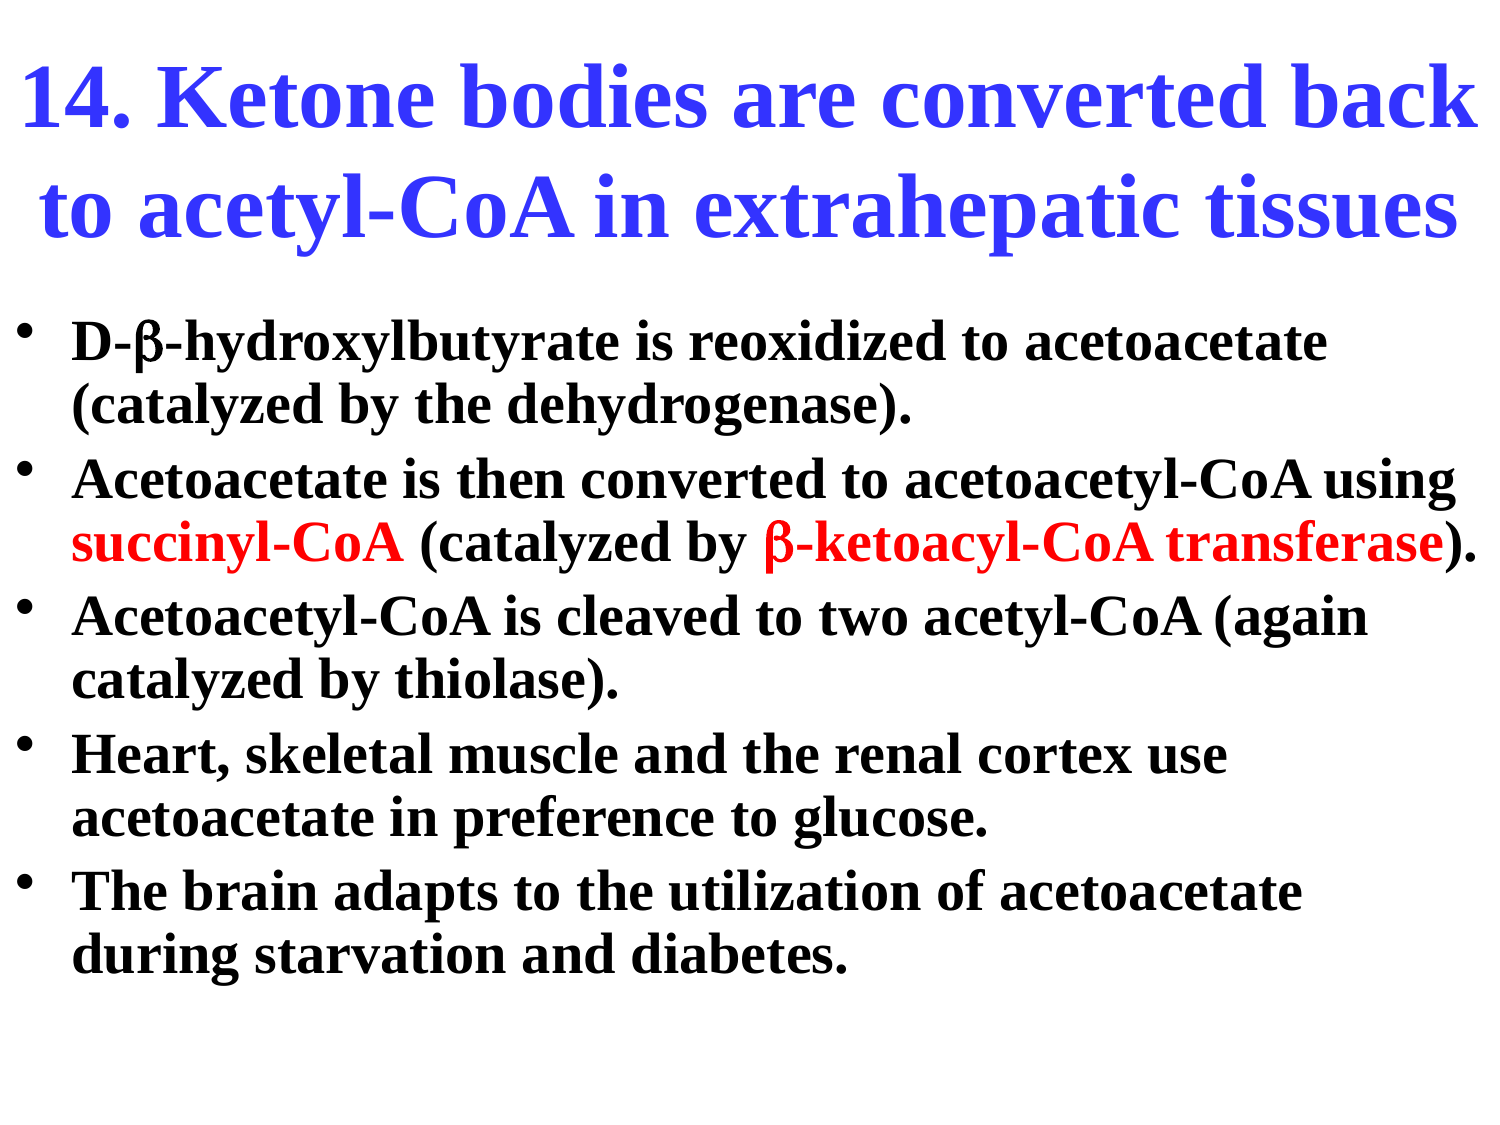

# 14. Ketone bodies are converted back to acetyl-CoA in extrahepatic tissues
D-β-hydroxylbutyrate is reoxidized to acetoacetate (catalyzed by the dehydrogenase).
Acetoacetate is then converted to acetoacetyl-CoA using succinyl-CoA (catalyzed by β-ketoacyl-CoA transferase).
Acetoacetyl-CoA is cleaved to two acetyl-CoA (again catalyzed by thiolase).
Heart, skeletal muscle and the renal cortex use acetoacetate in preference to glucose.
The brain adapts to the utilization of acetoacetate during starvation and diabetes.